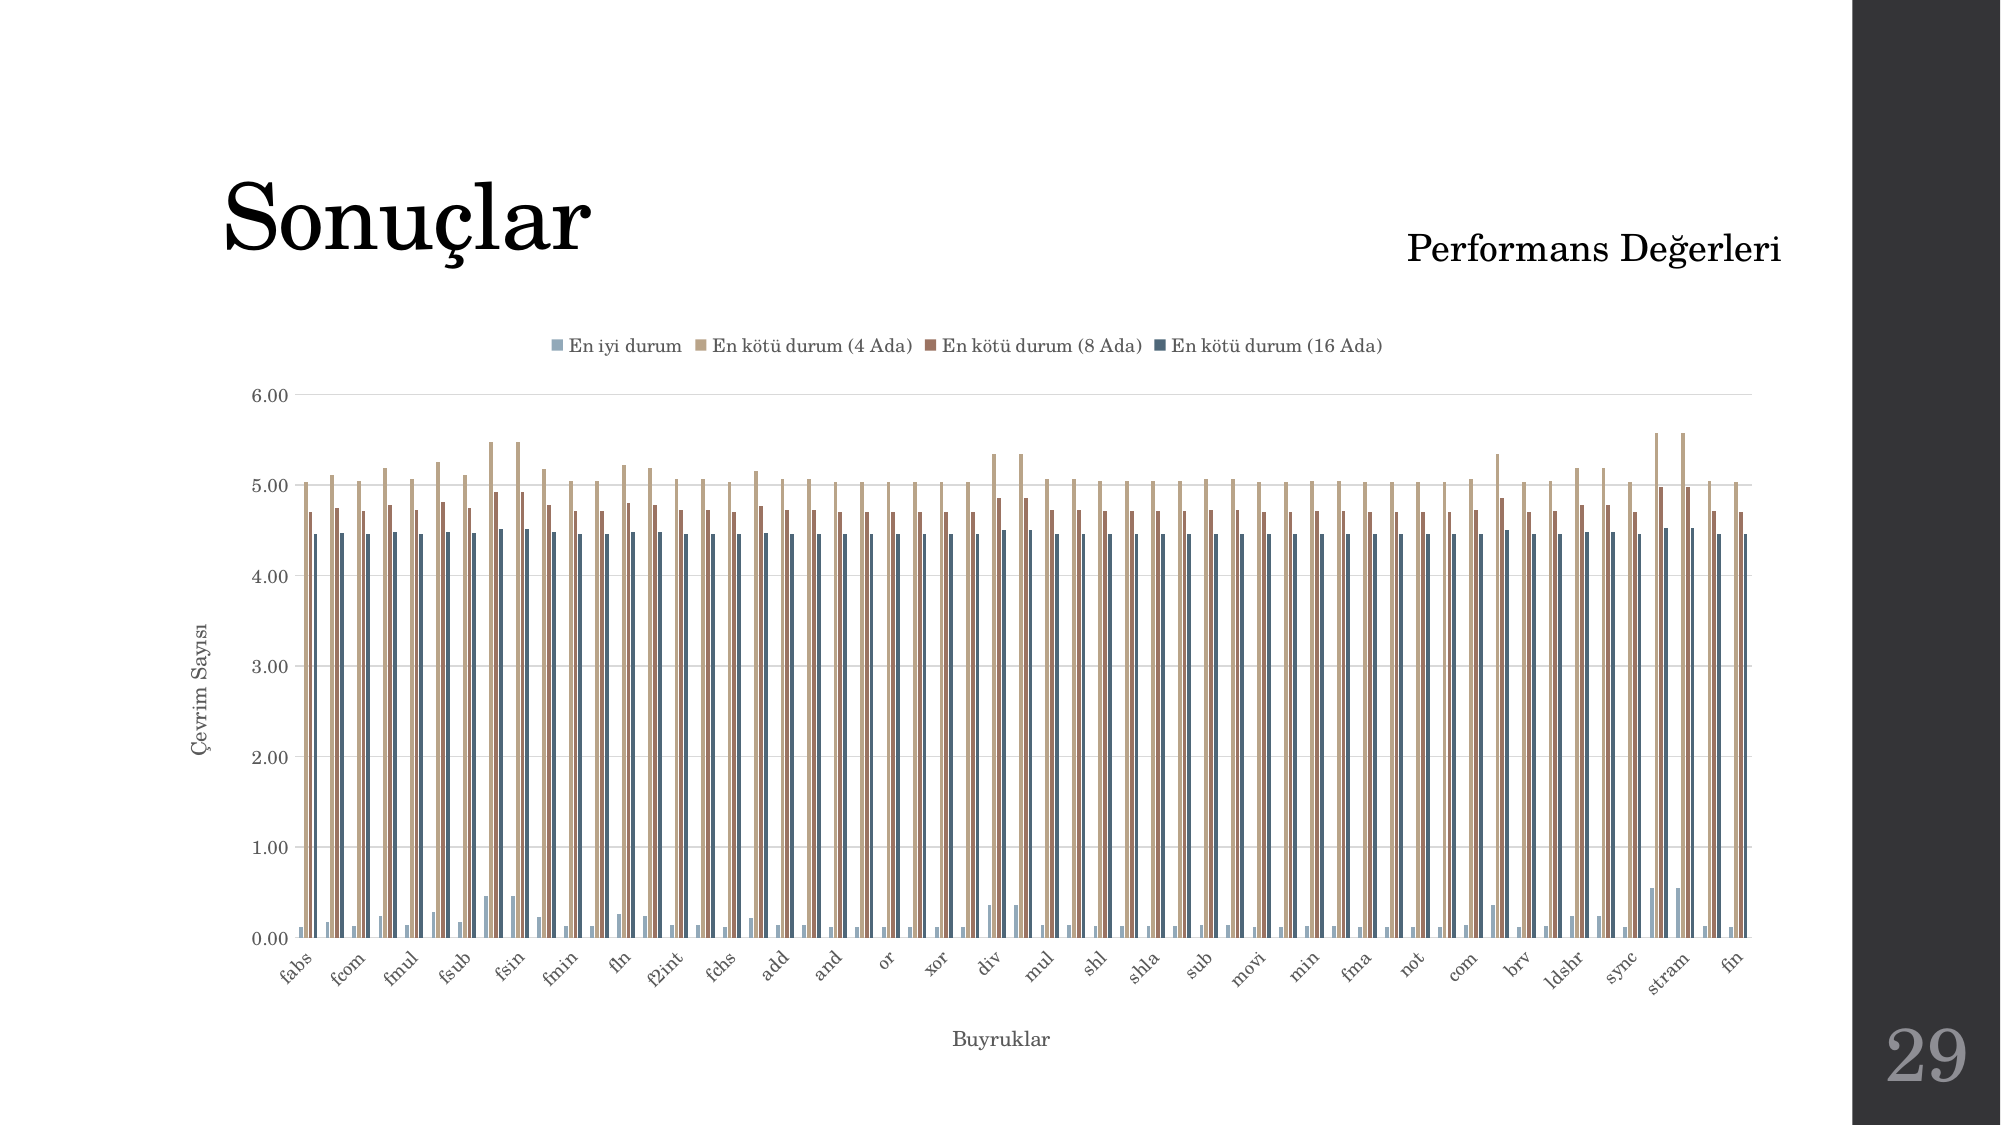

# Sonuçlar
Performans Değerleri

### Chart

| Category |  |  |  |  |
|---|---|---|---|---|
| fabs | 0.11180124223602485 | 5.03125 | 4.703125 | 4.45703125 |
| fadd | 0.17391304347826086 | 5.109375 | 4.7421875 | 4.466796875 |
| fcom | 0.12422360248447205 | 5.046875 | 4.7109375 | 4.458984375 |
| fdiv | 0.2360248447204969 | 5.1875 | 4.78125 | 4.4765625 |
| fmul | 0.13664596273291926 | 5.0625 | 4.71875 | 4.4609375 |
| fsqrt | 0.2857142857142857 | 5.25 | 4.8125 | 4.484375 |
| fsub | 0.17391304347826086 | 5.109375 | 4.7421875 | 4.466796875 |
| fcos | 0.45962732919254656 | 5.46875 | 4.921875 | 4.51171875 |
| fsin | 0.45962732919254656 | 5.46875 | 4.921875 | 4.51171875 |
| ffma | 0.2236024844720497 | 5.171875 | 4.7734375 | 4.474609375 |
| fmin | 0.12422360248447205 | 5.046875 | 4.7109375 | 4.458984375 |
| fmax | 0.12422360248447205 | 5.046875 | 4.7109375 | 4.458984375 |
| fln | 0.2608695652173913 | 5.21875 | 4.796875 | 4.48046875 |
| fmod | 0.2360248447204969 | 5.1875 | 4.78125 | 4.4765625 |
| f2int | 0.13664596273291926 | 5.0625 | 4.71875 | 4.4609375 |
| int2f | 0.13664596273291926 | 5.0625 | 4.71875 | 4.4609375 |
| fchs | 0.11180124223602485 | 5.03125 | 4.703125 | 4.45703125 |
| fexp | 0.2111801242236025 | 5.15625 | 4.765625 | 4.47265625 |
| add | 0.13664596273291926 | 5.0625 | 4.71875 | 4.4609375 |
| addi | 0.13664596273291926 | 5.0625 | 4.71875 | 4.4609375 |
| and | 0.11180124223602485 | 5.03125 | 4.703125 | 4.45703125 |
| andi | 0.11180124223602485 | 5.03125 | 4.703125 | 4.45703125 |
| or | 0.11180124223602485 | 5.03125 | 4.703125 | 4.45703125 |
| ori | 0.11180124223602485 | 5.03125 | 4.703125 | 4.45703125 |
| xor | 0.11180124223602485 | 5.03125 | 4.703125 | 4.45703125 |
| xori | 0.11180124223602485 | 5.03125 | 4.703125 | 4.45703125 |
| div | 0.36024844720496896 | 5.34375 | 4.859375 | 4.49609375 |
| divi | 0.36024844720496896 | 5.34375 | 4.859375 | 4.49609375 |
| mul | 0.13664596273291926 | 5.0625 | 4.71875 | 4.4609375 |
| muli | 0.13664596273291926 | 5.0625 | 4.71875 | 4.4609375 |
| shl | 0.12422360248447205 | 5.046875 | 4.7109375 | 4.458984375 |
| shr | 0.12422360248447205 | 5.046875 | 4.7109375 | 4.458984375 |
| shla | 0.12422360248447205 | 5.046875 | 4.7109375 | 4.458984375 |
| shra | 0.12422360248447205 | 5.046875 | 4.7109375 | 4.458984375 |
| sub | 0.13664596273291926 | 5.0625 | 4.71875 | 4.4609375 |
| subi | 0.13664596273291926 | 5.0625 | 4.71875 | 4.4609375 |
| movi | 0.11180124223602485 | 5.03125 | 4.703125 | 4.45703125 |
| movhi | 0.11180124223602485 | 5.03125 | 4.703125 | 4.45703125 |
| min | 0.12422360248447205 | 5.046875 | 4.7109375 | 4.458984375 |
| max | 0.12422360248447205 | 5.046875 | 4.7109375 | 4.458984375 |
| fma | 0.11180124223602485 | 5.03125 | 4.703125 | 4.45703125 |
| chs | 0.11180124223602485 | 5.03125 | 4.703125 | 4.45703125 |
| not | 0.11180124223602485 | 5.03125 | 4.703125 | 4.45703125 |
| abs | 0.11180124223602485 | 5.03125 | 4.703125 | 4.45703125 |
| com | 0.13664596273291926 | 5.0625 | 4.71875 | 4.4609375 |
| mod | 0.36024844720496896 | 5.34375 | 4.859375 | 4.49609375 |
| brv | 0.11180124223602485 | 5.03125 | 4.703125 | 4.45703125 |
| bfr | 0.12422360248447205 | 5.046875 | 4.7109375 | 4.458984375 |
| ldshr | 0.2360248447204969 | 5.1875 | 4.78125 | 4.4765625 |
| stshr | 0.2360248447204969 | 5.1875 | 4.78125 | 4.4765625 |
| sync | 0.11180124223602485 | 5.03125 | 4.703125 | 4.45703125 |
| ldram | 0.546583850931677 | 5.578125 | 4.9765625 | 4.525390625 |
| stram | 0.546583850931677 | 5.578125 | 4.9765625 | 4.525390625 |
| br | 0.12422360248447205 | 5.046875 | 4.7109375 | 4.458984375 |
| fin | 0.11180124223602485 | 5.03125 | 4.703125 | 4.45703125 |
29